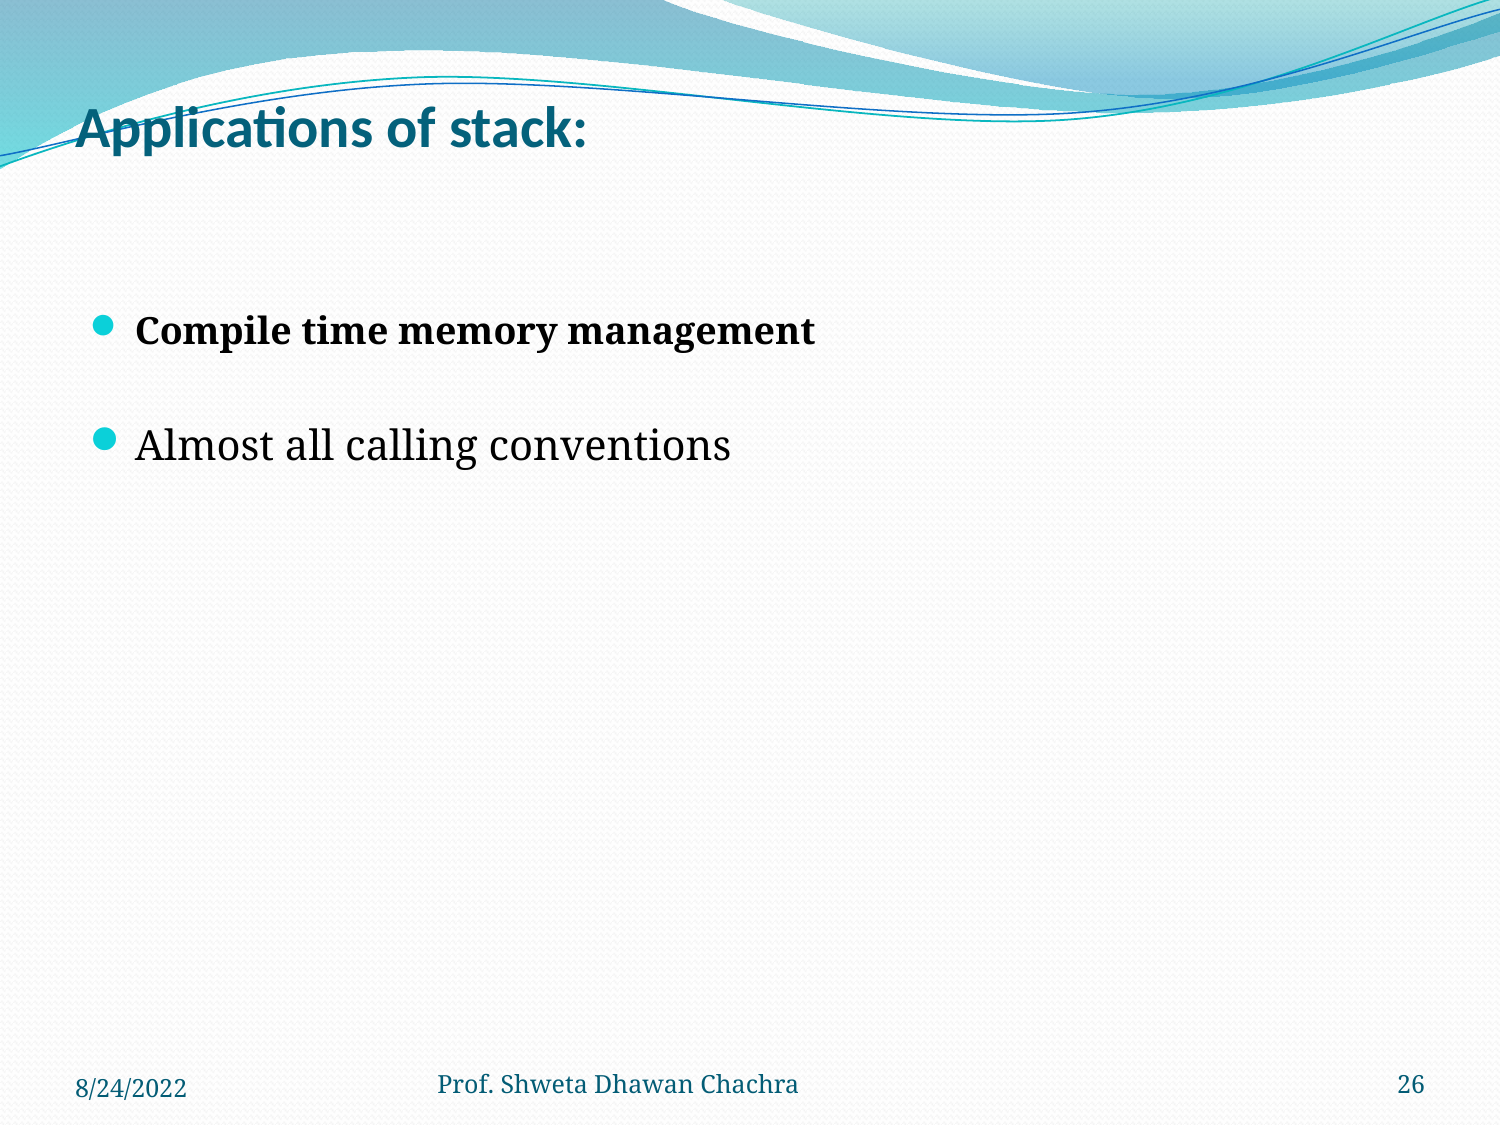

# Applications of stack:
Compile time memory management

Almost all calling conventions‍
8/24/2022
Prof. Shweta Dhawan Chachra
26